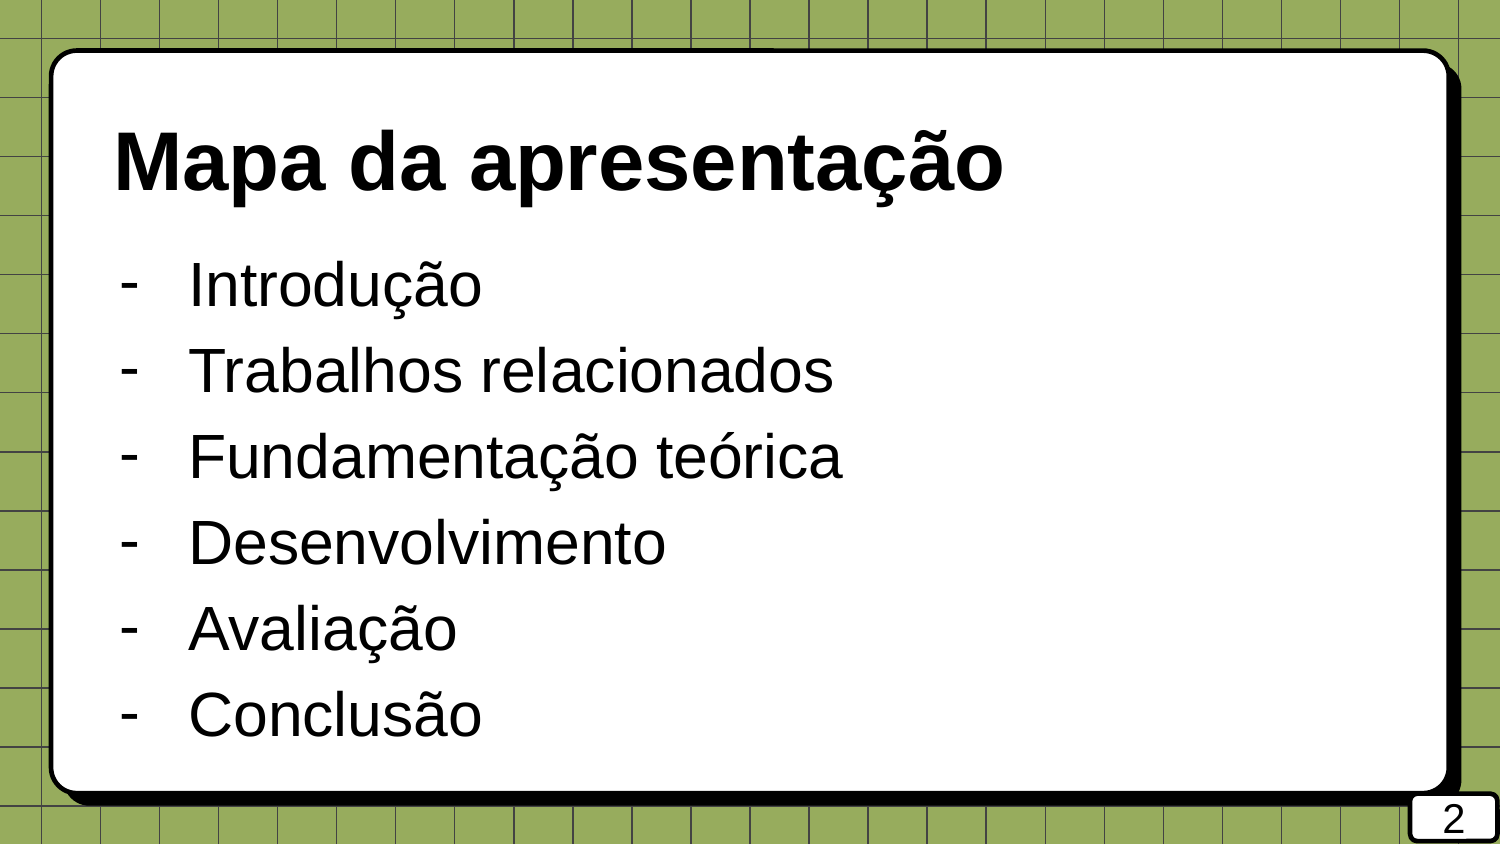

Mapa da apresentação
Introdução
Trabalhos relacionados
Fundamentação teórica
Desenvolvimento
Avaliação
Conclusão
2